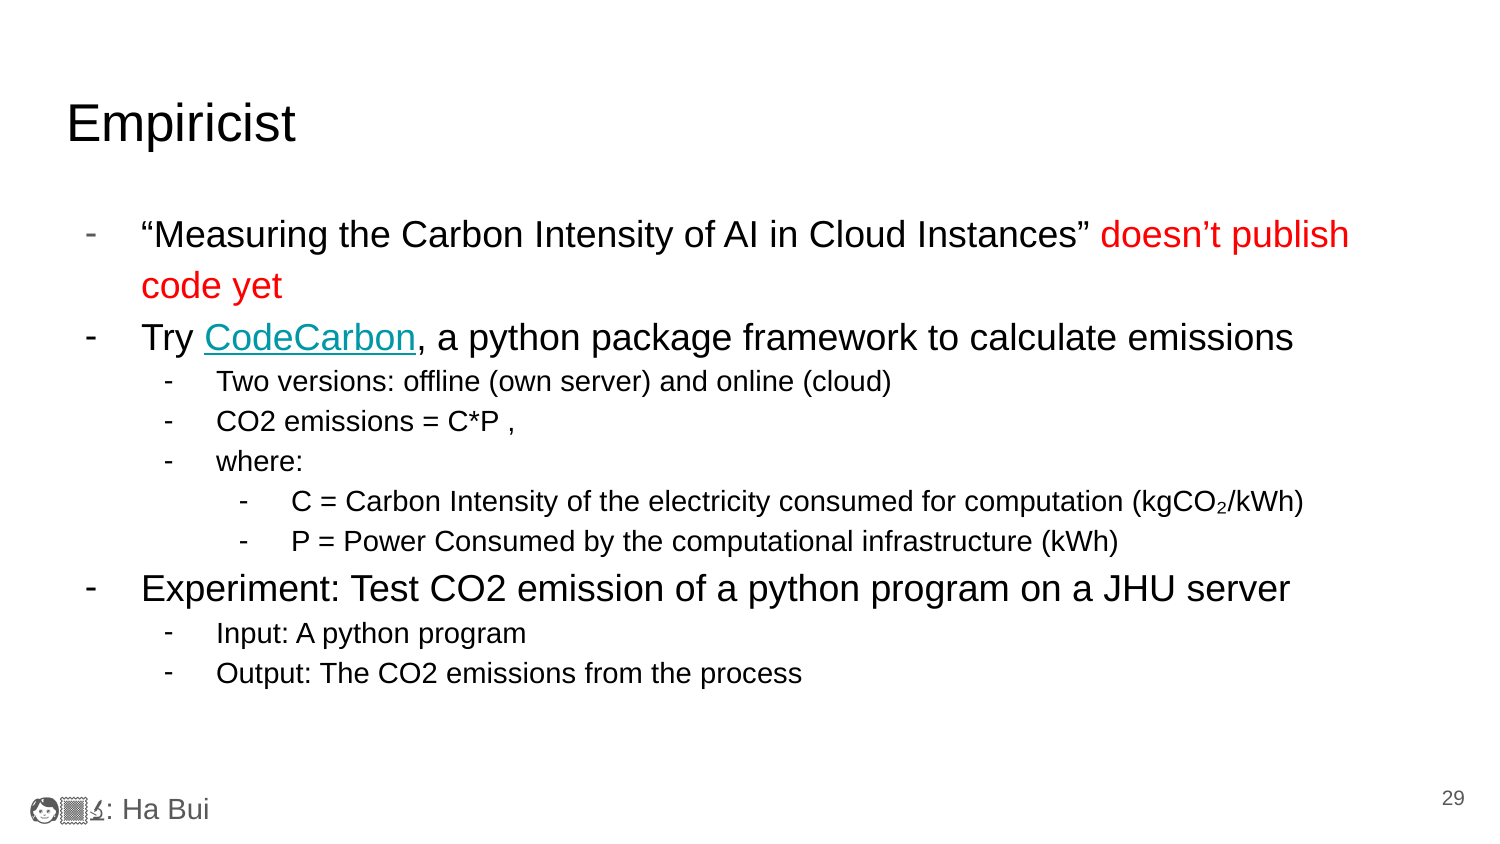

# Empiricist
“Measuring the Carbon Intensity of AI in Cloud Instances” doesn’t publish code yet
Try CodeCarbon, a python package framework to calculate emissions
Two versions: offline (own server) and online (cloud)
CO2 emissions = C*P ,
where:
C = Carbon Intensity of the electricity consumed for computation (kgCO₂/kWh)
P = Power Consumed by the computational infrastructure (kWh)
Experiment: Test CO2 emission of a python program on a JHU server
Input: A python program
Output: The CO2 emissions from the process
29
👩🏽‍🔬: Ha Bui